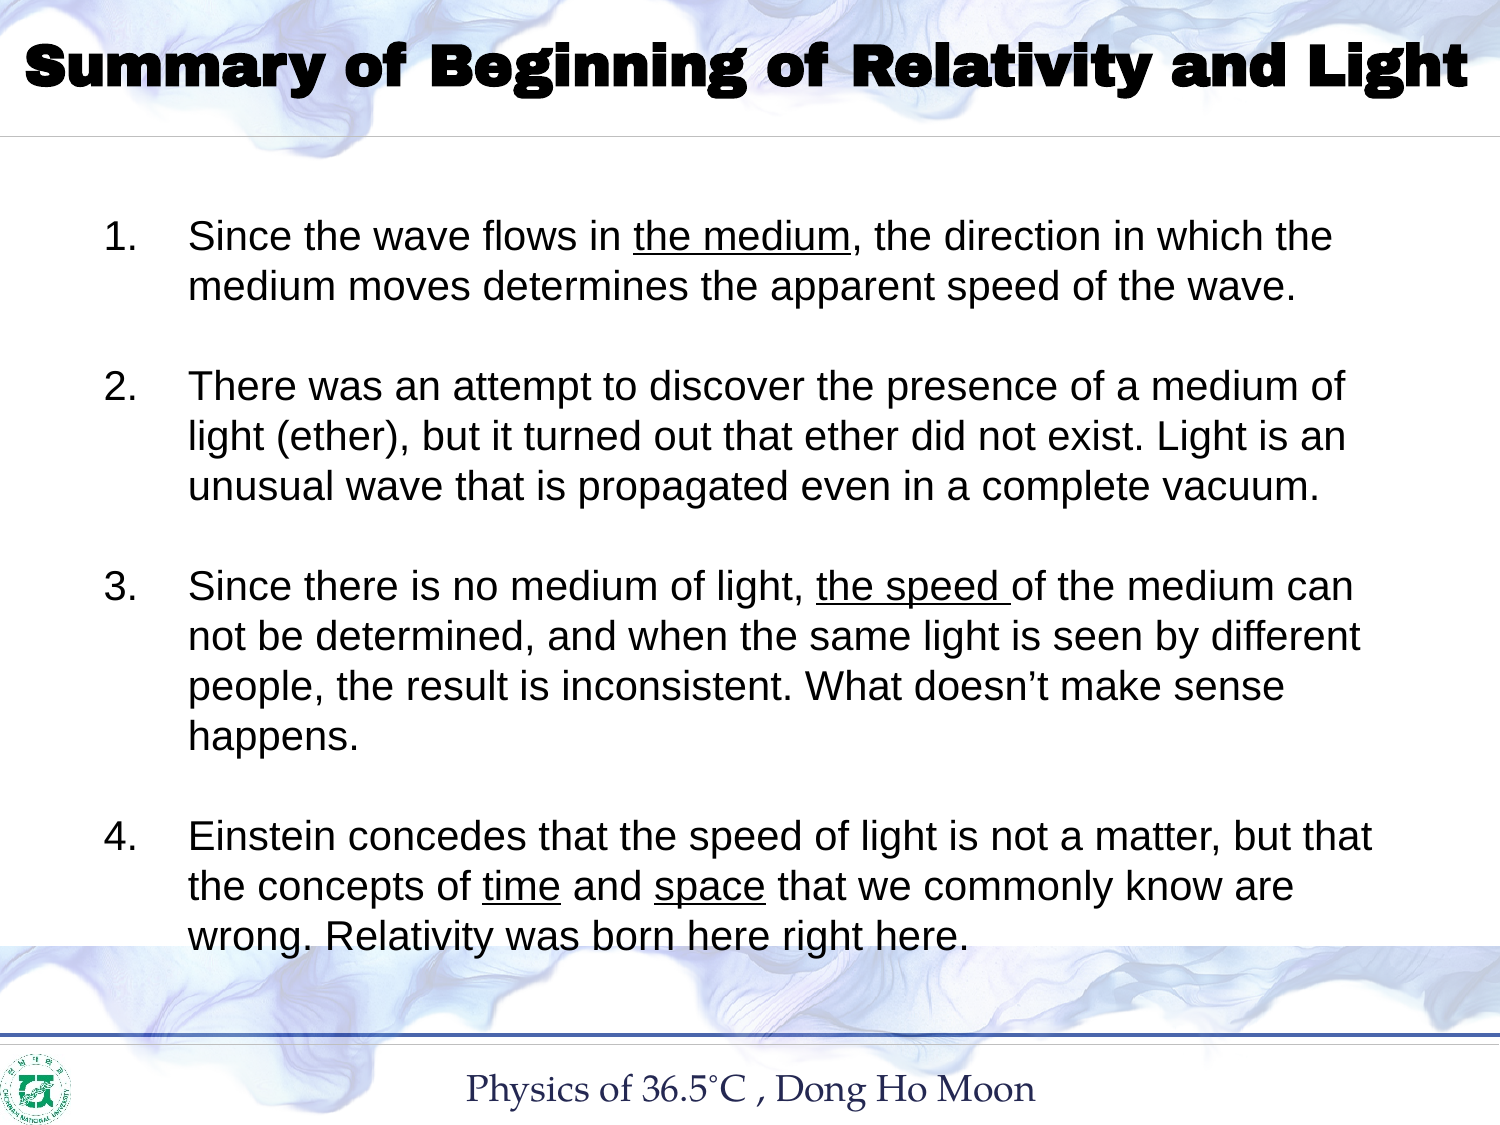

Summary of Beginning of Relativity and Light
Since the wave flows in the medium, the direction in which the medium moves determines the apparent speed of the wave.

There was an attempt to discover the presence of a medium of light (ether), but it turned out that ether did not exist. Light is an unusual wave that is propagated even in a complete vacuum.

Since there is no medium of light, the speed of the medium can not be determined, and when the same light is seen by different people, the result is inconsistent. What doesn’t make sense happens.

Einstein concedes that the speed of light is not a matter, but that the concepts of time and space that we commonly know are wrong. Relativity was born here right here.